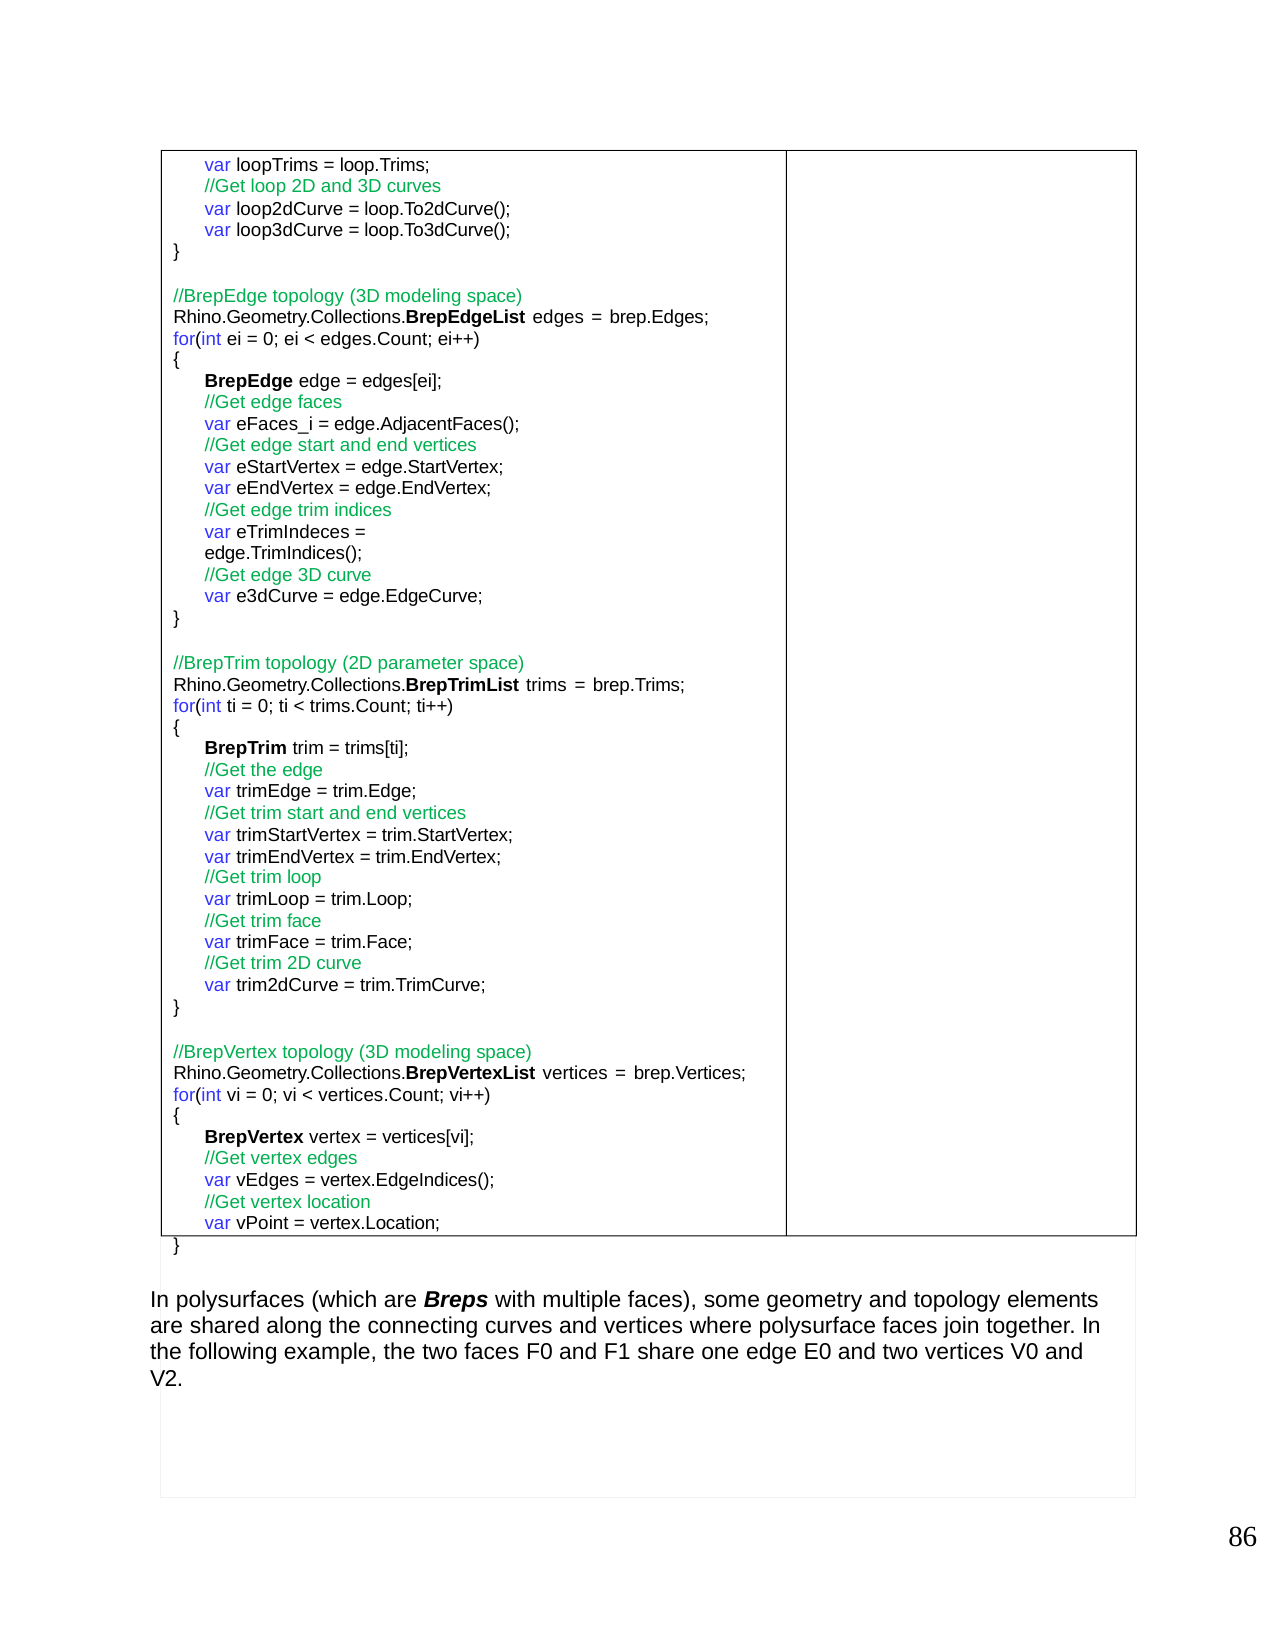

#

var loopTrims = loop.Trims;
//Get loop 2D and 3D curves
var loop2dCurve = loop.To2dCurve(); var loop3dCurve = loop.To3dCurve();
}

//BrepEdge topology (3D modeling space) Rhino.Geometry.Collections.BrepEdgeList edges = brep.Edges; for(int ei = 0; ei < edges.Count; ei++)
{
BrepEdge edge = edges[ei];
//Get edge faces
var eFaces_i = edge.AdjacentFaces();
//Get edge start and end vertices var eStartVertex = edge.StartVertex; var eEndVertex = edge.EndVertex;
//Get edge trim indices
var eTrimIndeces = edge.TrimIndices();
//Get edge 3D curve
var e3dCurve = edge.EdgeCurve;
}

//BrepTrim topology (2D parameter space) Rhino.Geometry.Collections.BrepTrimList trims = brep.Trims; for(int ti = 0; ti < trims.Count; ti++)
{
BrepTrim trim = trims[ti];
//Get the edge
var trimEdge = trim.Edge;
//Get trim start and end vertices
var trimStartVertex = trim.StartVertex; var trimEndVertex = trim.EndVertex;
//Get trim loop
var trimLoop = trim.Loop;
//Get trim face
var trimFace = trim.Face;
//Get trim 2D curve
var trim2dCurve = trim.TrimCurve;
}

//BrepVertex topology (3D modeling space) Rhino.Geometry.Collections.BrepVertexList vertices = brep.Vertices; for(int vi = 0; vi < vertices.Count; vi++)
{
BrepVertex vertex = vertices[vi];
//Get vertex edges
var vEdges = vertex.EdgeIndices();
//Get vertex location
var vPoint = vertex.Location;
}

In polysurfaces (which are Breps with multiple faces), some geometry and topology elements are shared along the connecting curves and vertices where polysurface faces join together. In the following example, the two faces F0 and F1 share one edge E0 and two vertices V0 and V2.
86